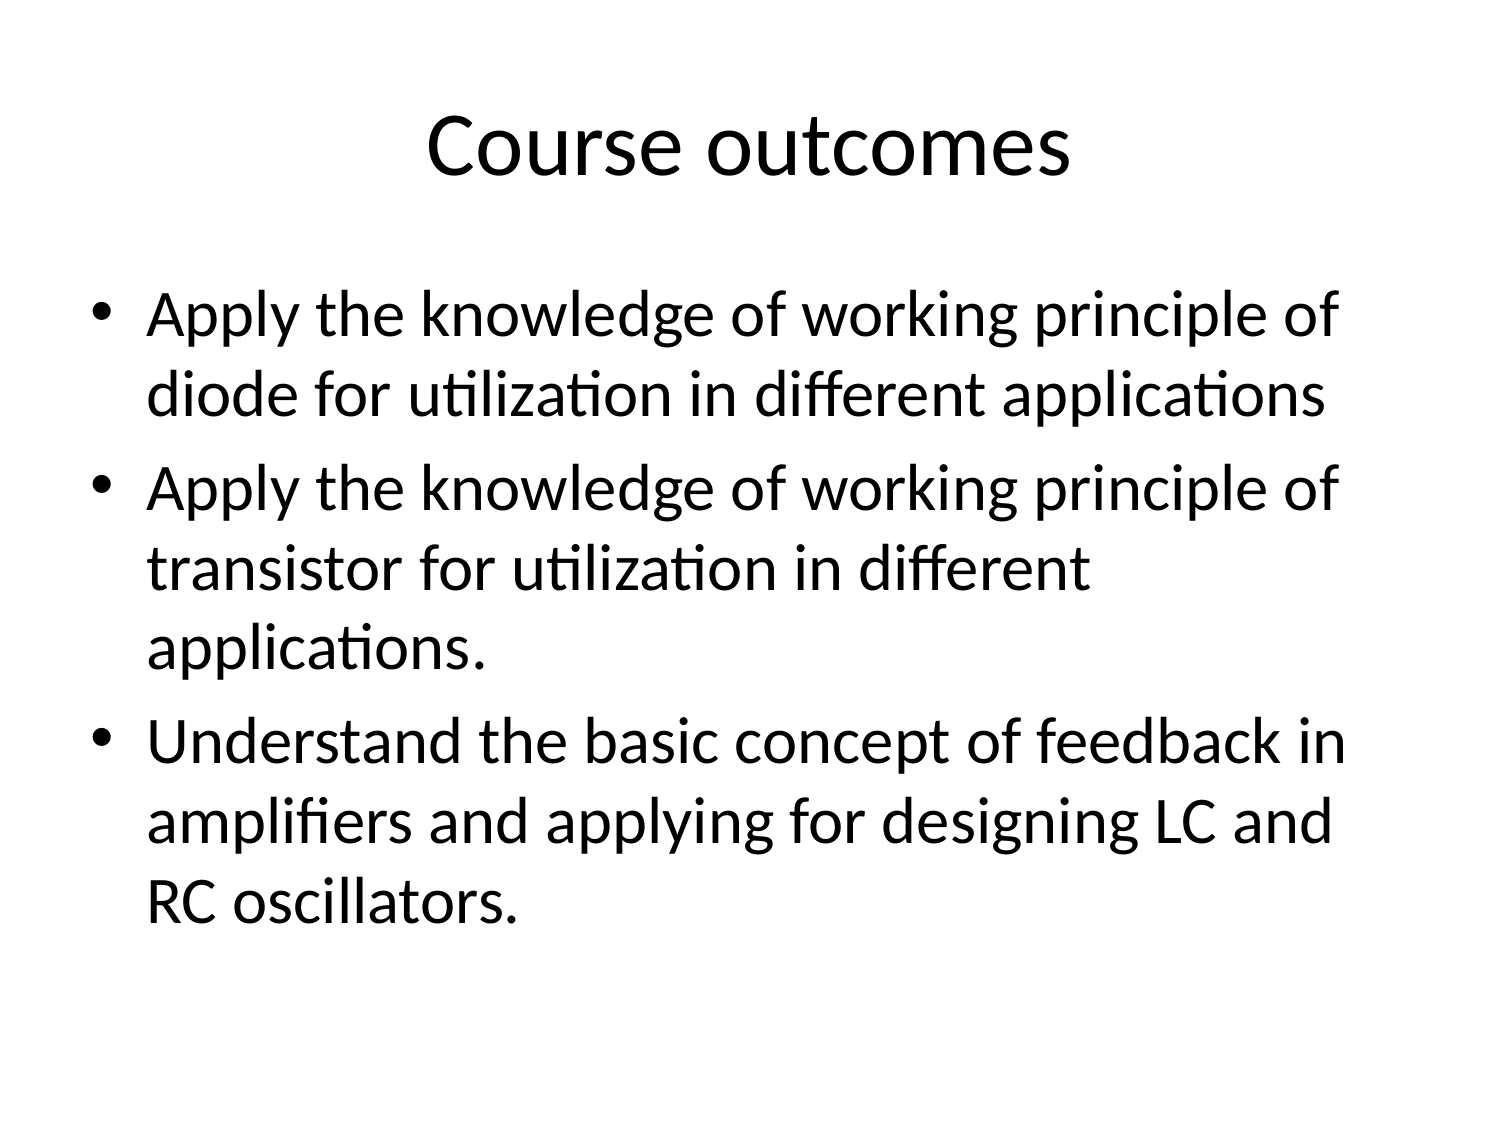

# Course outcomes
Apply the knowledge of working principle of diode for utilization in different applications
Apply the knowledge of working principle of transistor for utilization in different applications.
Understand the basic concept of feedback in amplifiers and applying for designing LC and RC oscillators.